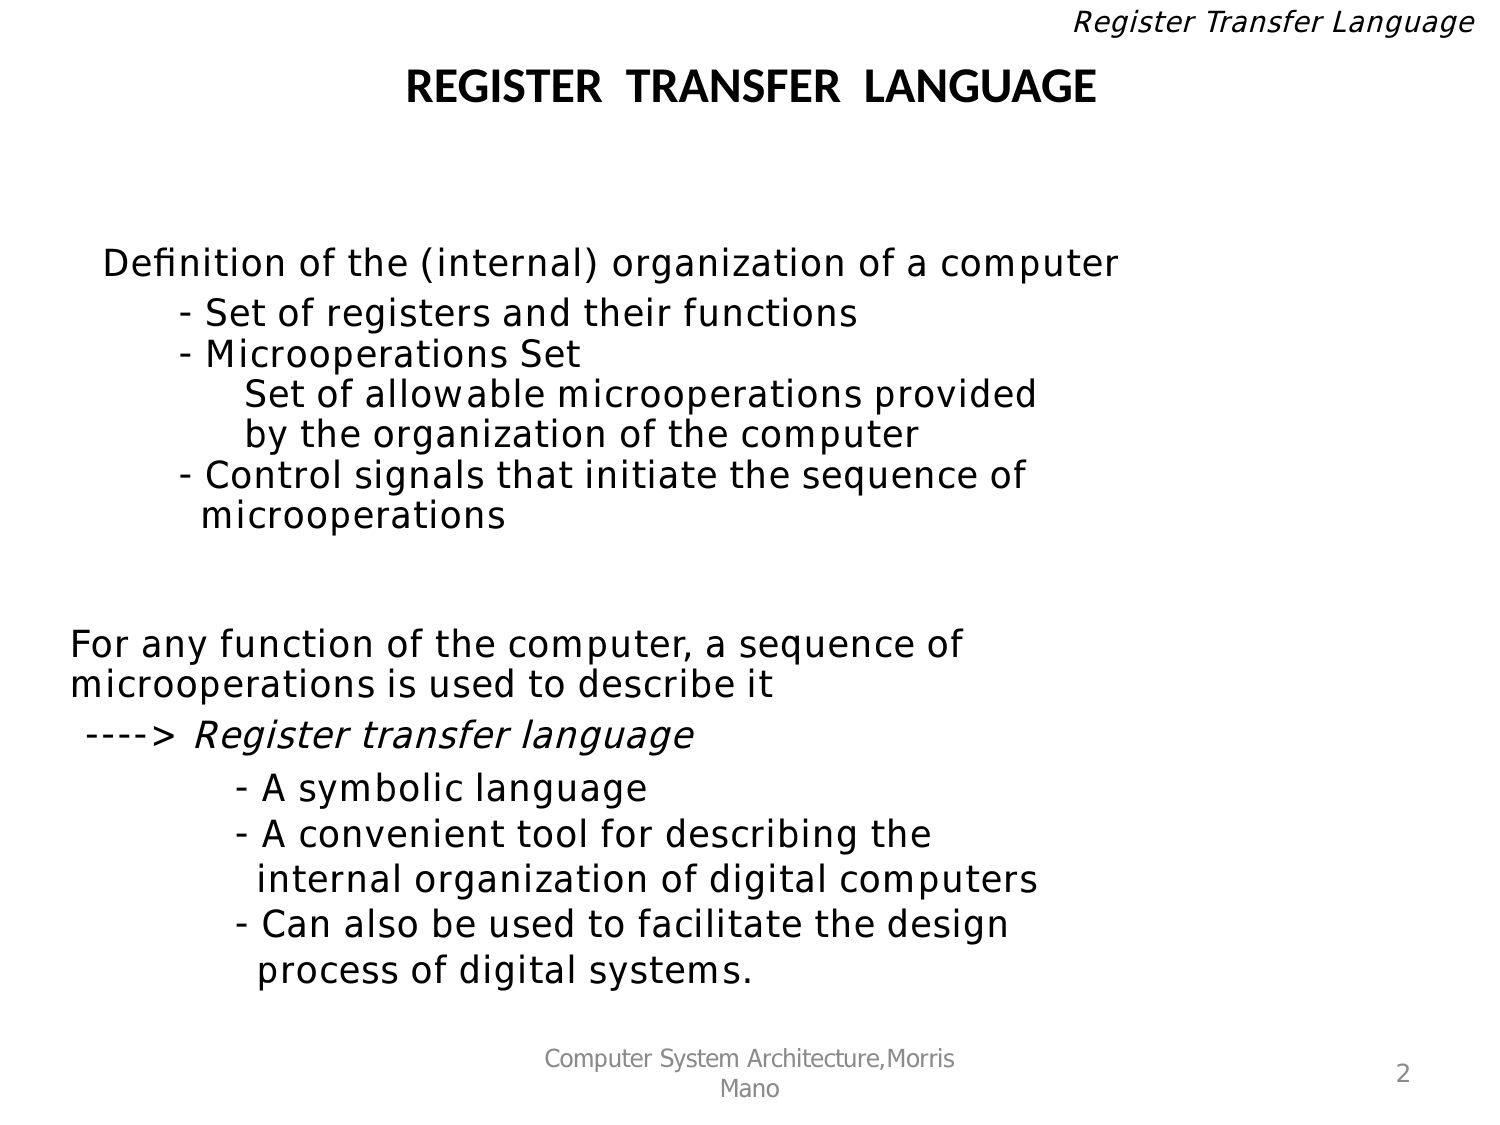

Register Transfer Language
# REGISTER  TRANSFER  LANGUAGE
Definition of the (internal) organization of a computer
- Set of registers and their functions
- Microoperations Set
      Set of allowable microoperations provided
      by the organization of the computer
- Control signals that initiate the sequence of
  microoperations

For any function of the computer, a sequence of
microoperations is used to describe it
----> Register transfer language
- A symbolic language
- A convenient tool for describing the
  internal organization of digital computers
- Can also be used to facilitate the design
  process of digital systems.
Computer System Architecture,Morris Mano
2